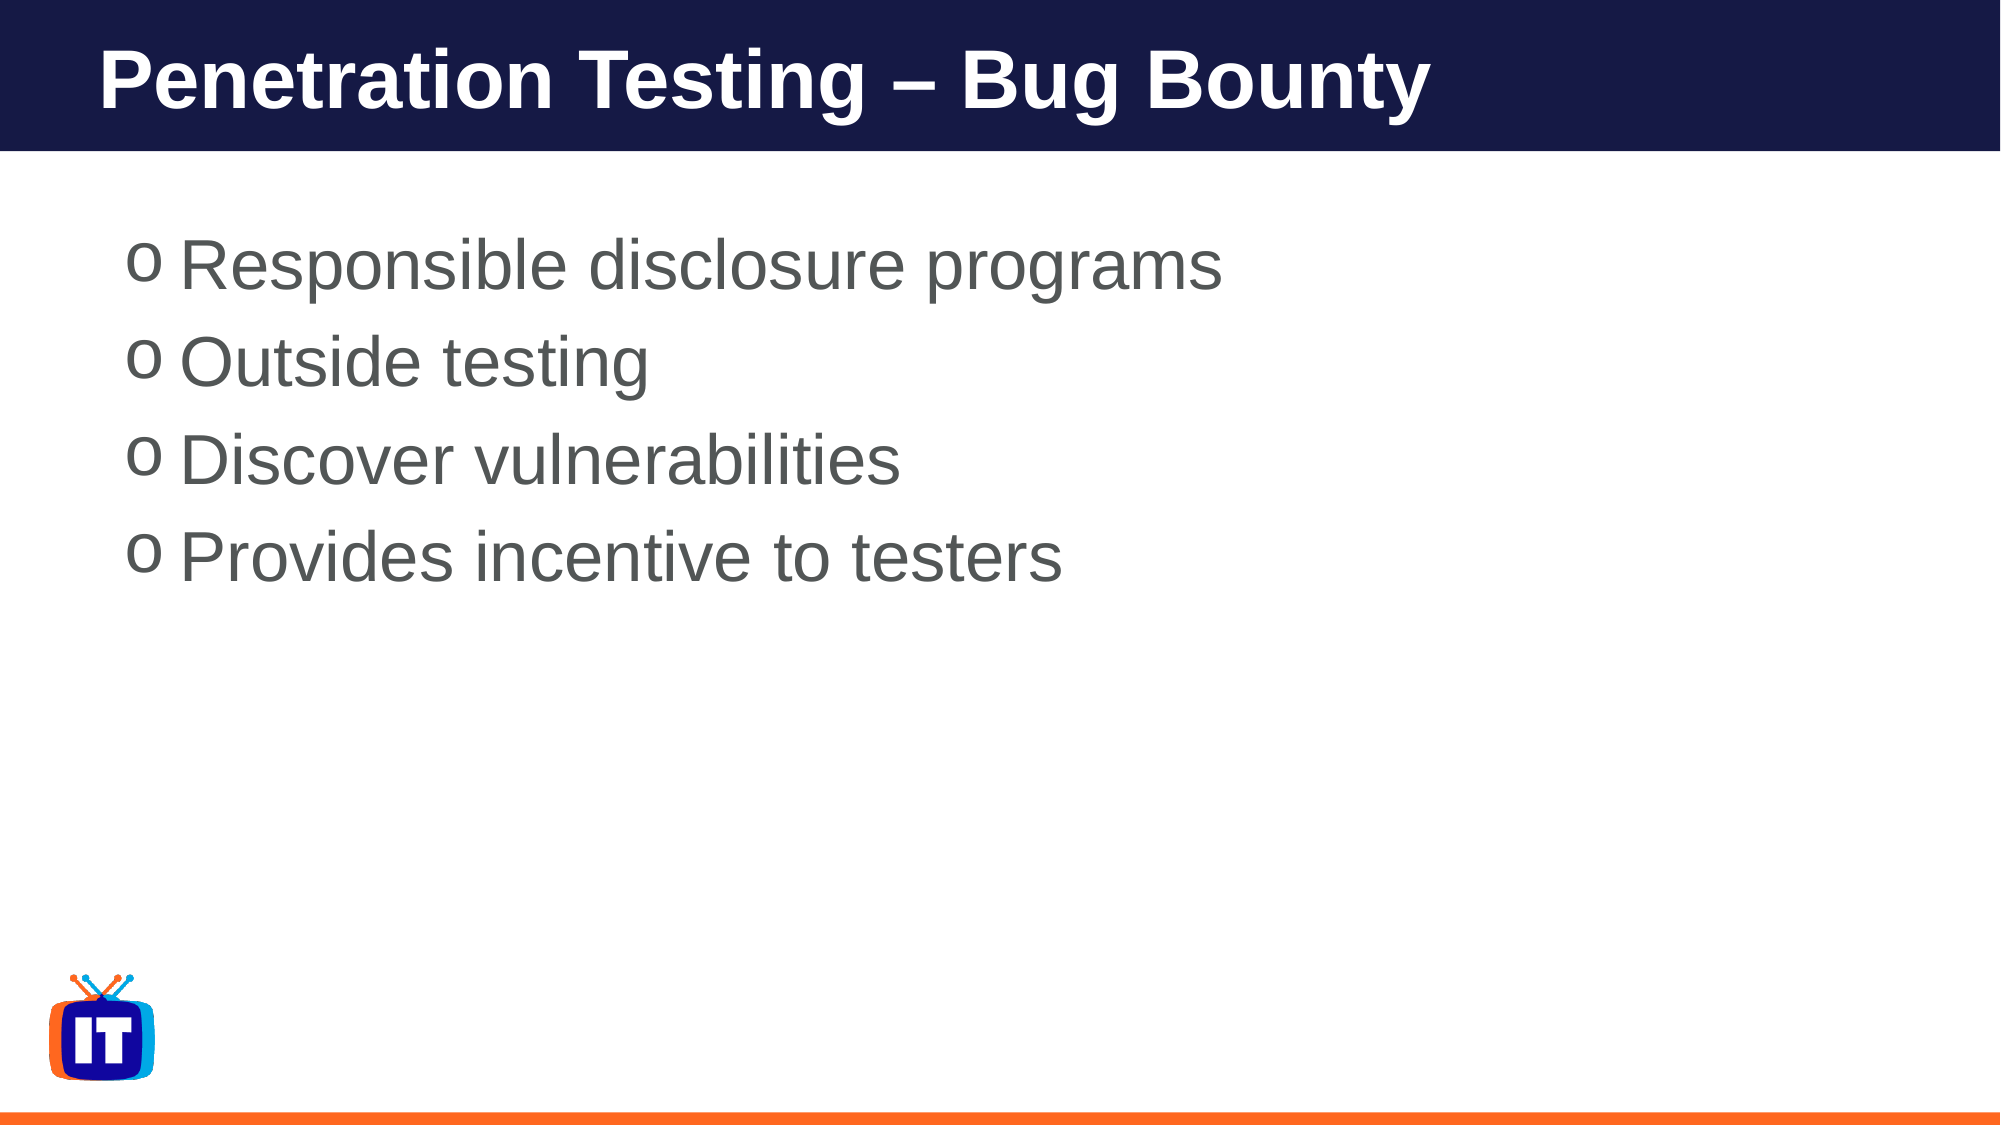

# Penetration Testing – Bug Bounty

Responsible disclosure programs
Outside testing
Discover vulnerabilities
Provides incentive to testers